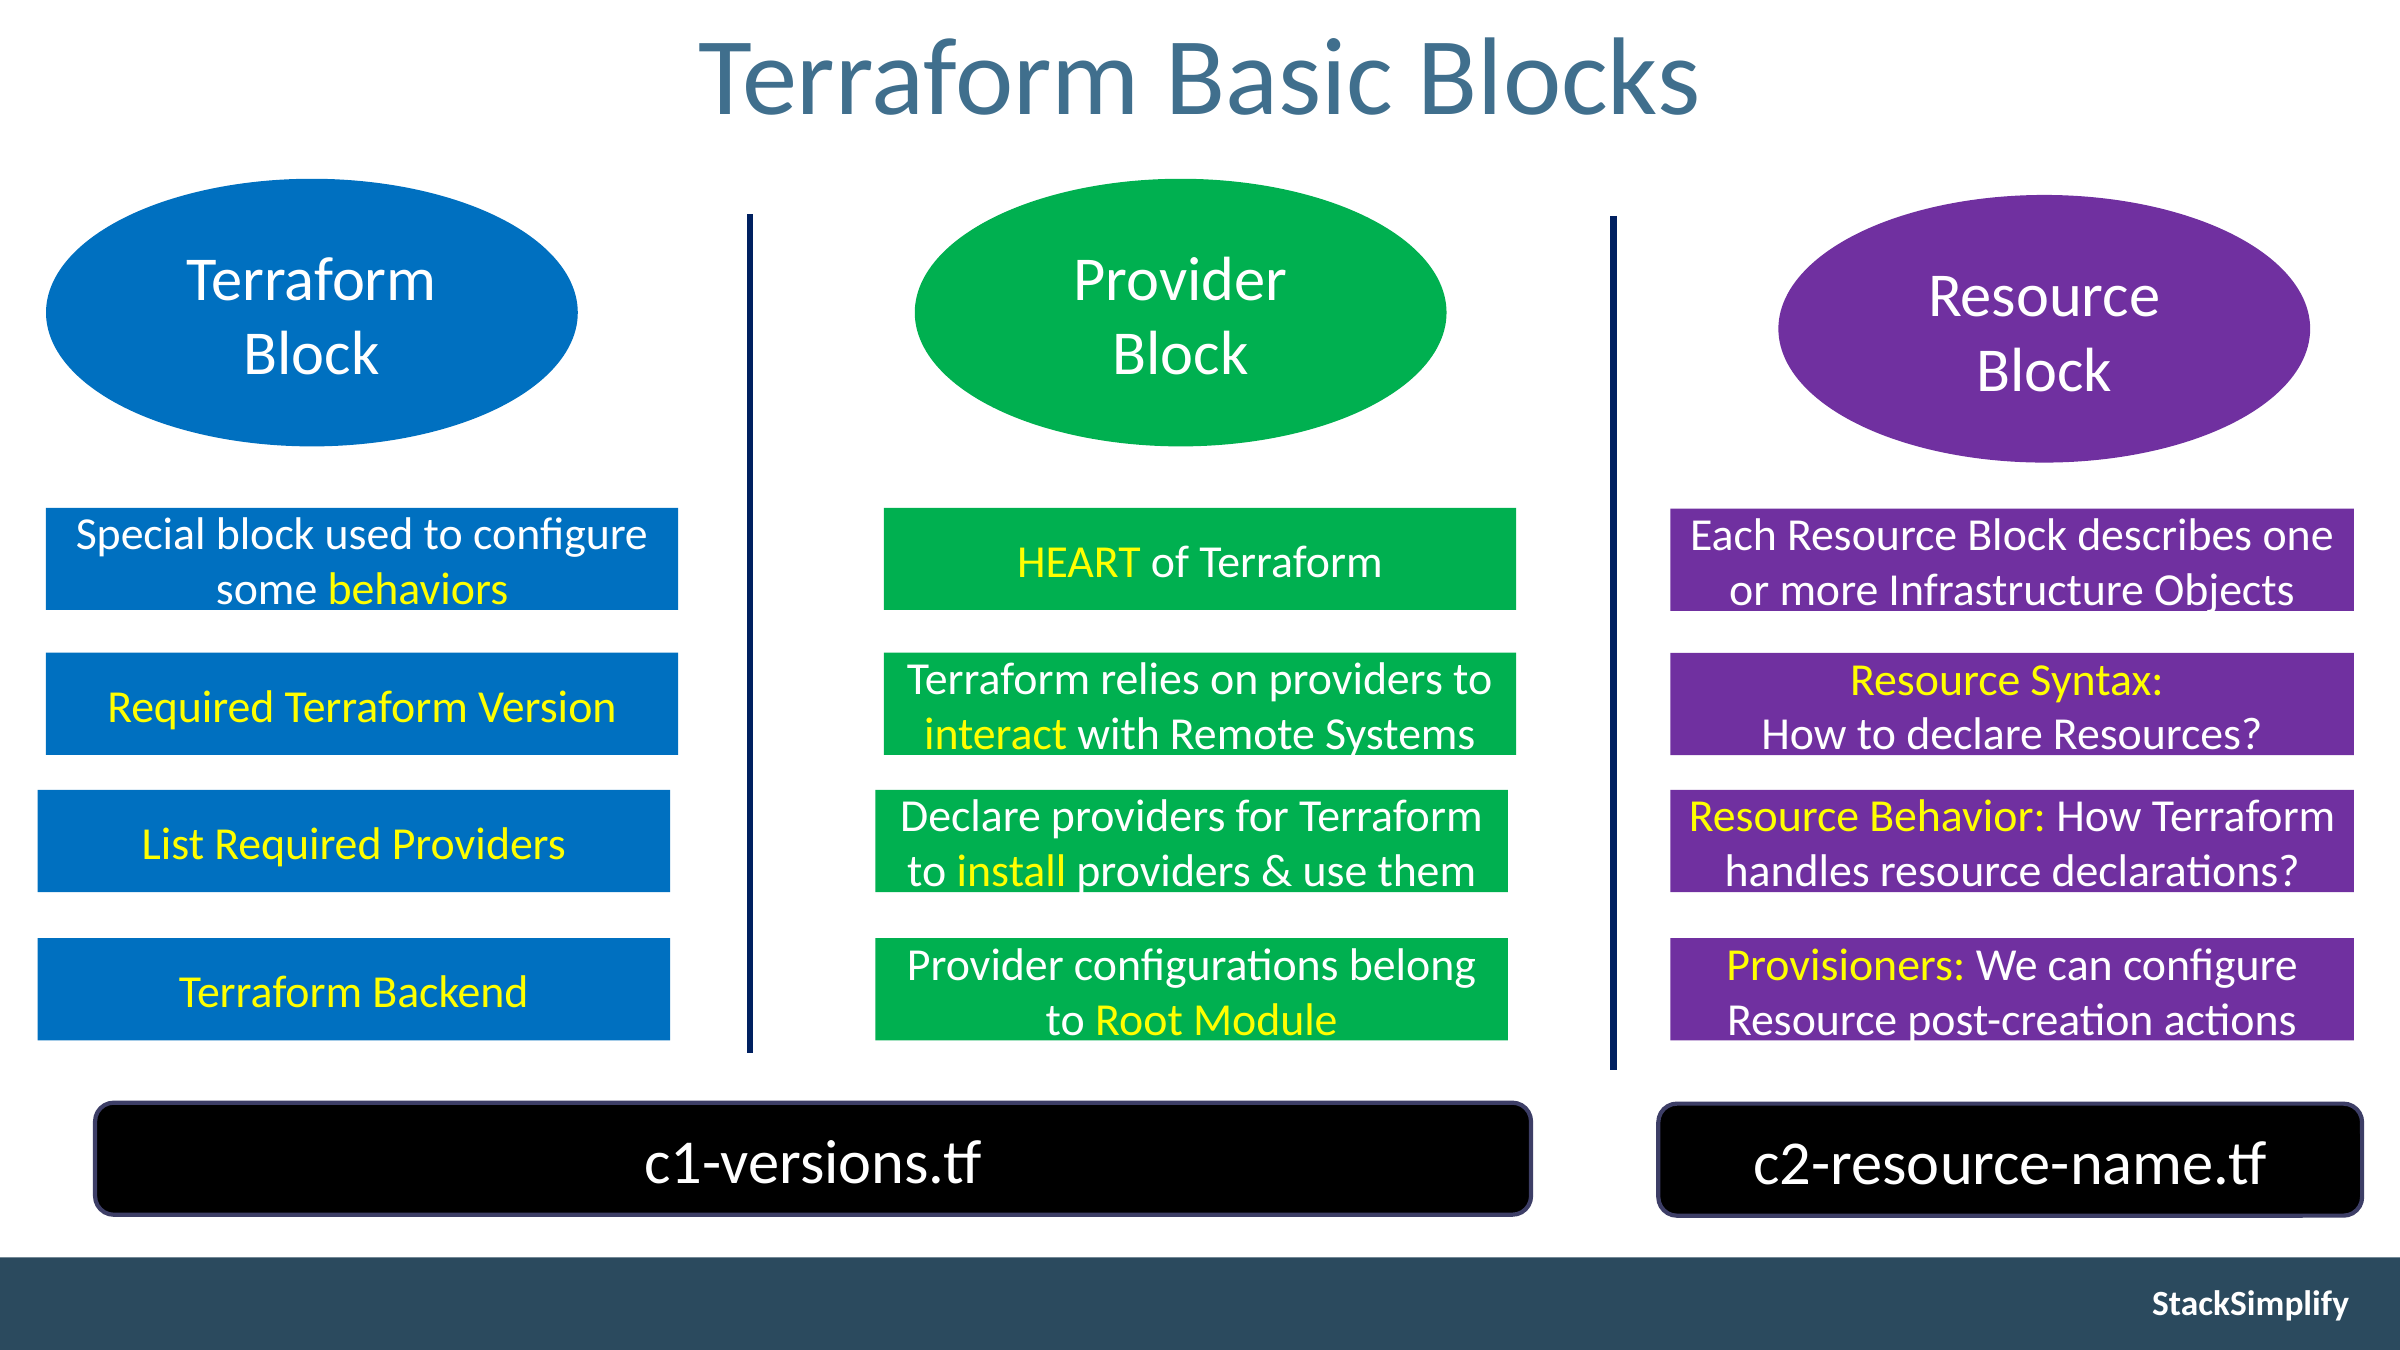

# Terraform Basic Blocks
Terraform
Block
Provider
Block
Resource
Block
Special block used to configure some behaviors
HEART of Terraform
Each Resource Block describes one or more Infrastructure Objects
Required Terraform Version
Terraform relies on providers to interact with Remote Systems
Resource Syntax:
How to declare Resources?
List Required Providers
Declare providers for Terraform to install providers & use them
Resource Behavior: How Terraform handles resource declarations?
Terraform Backend
Provider configurations belong to Root Module
Provisioners: We can configure Resource post-creation actions
c1-versions.tf
c2-resource-name.tf